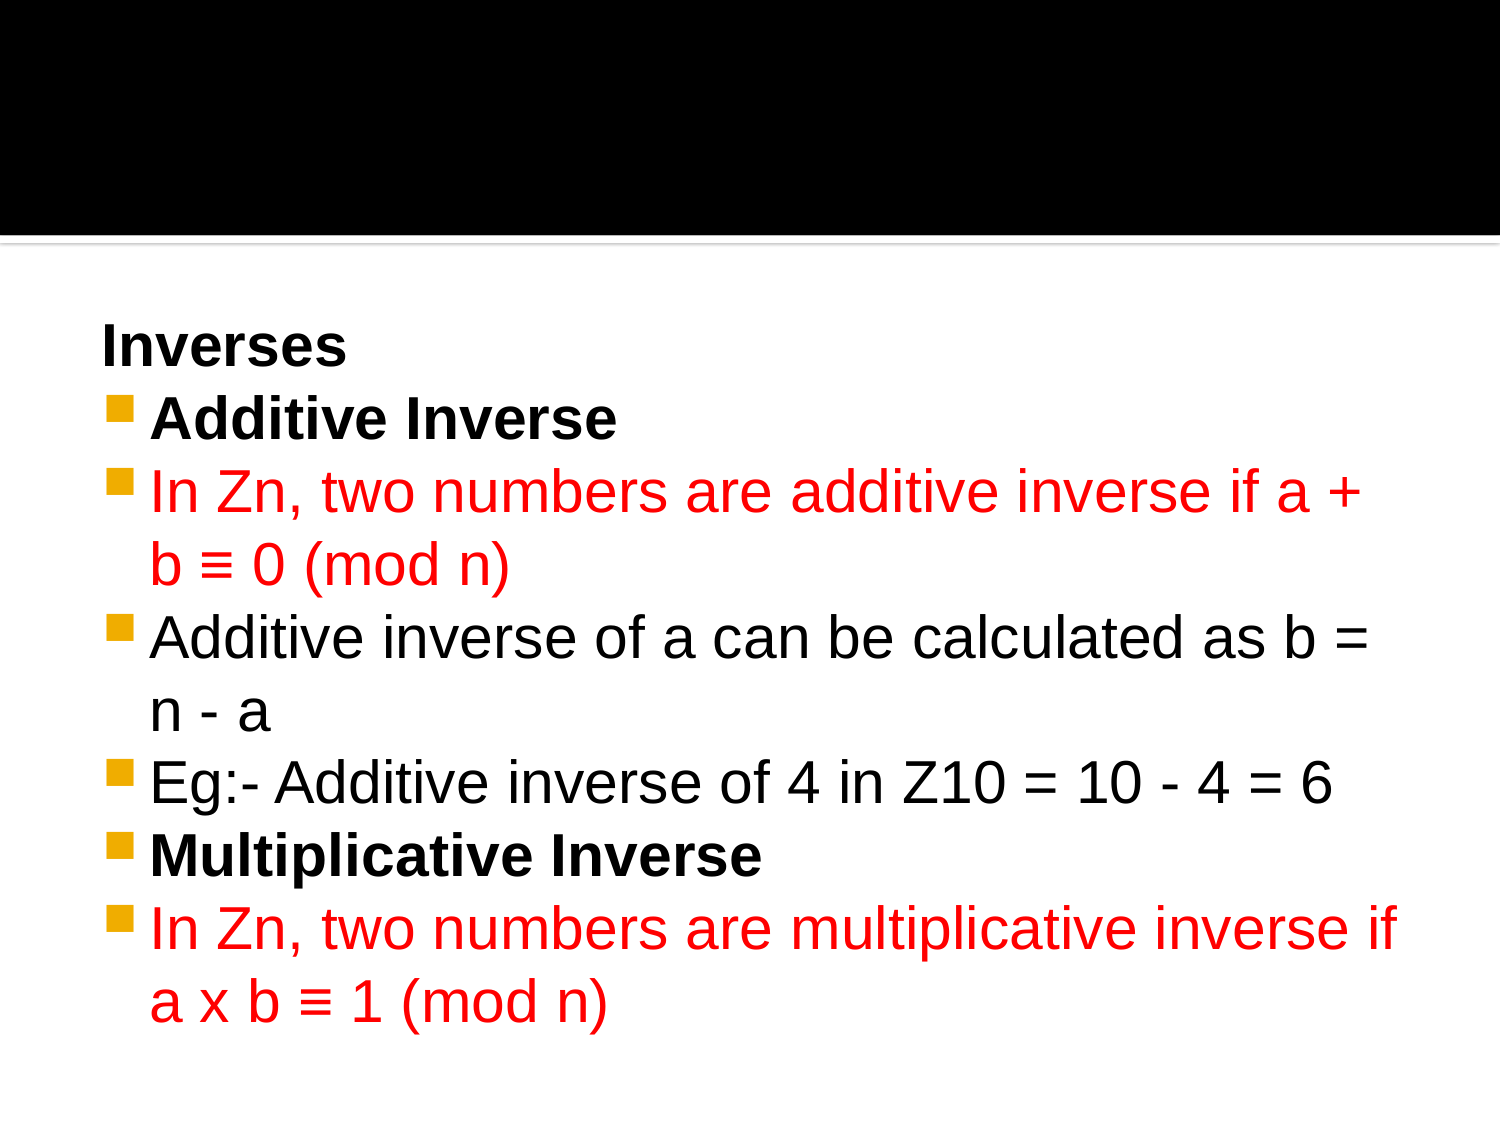

#
Inverses
Additive Inverse
In Zn, two numbers are additive inverse if a + b ≡ 0 (mod n)
Additive inverse of a can be calculated as b = n - a
Eg:- Additive inverse of 4 in Z10 = 10 - 4 = 6
Multiplicative Inverse
In Zn, two numbers are multiplicative inverse if a x b ≡ 1 (mod n)